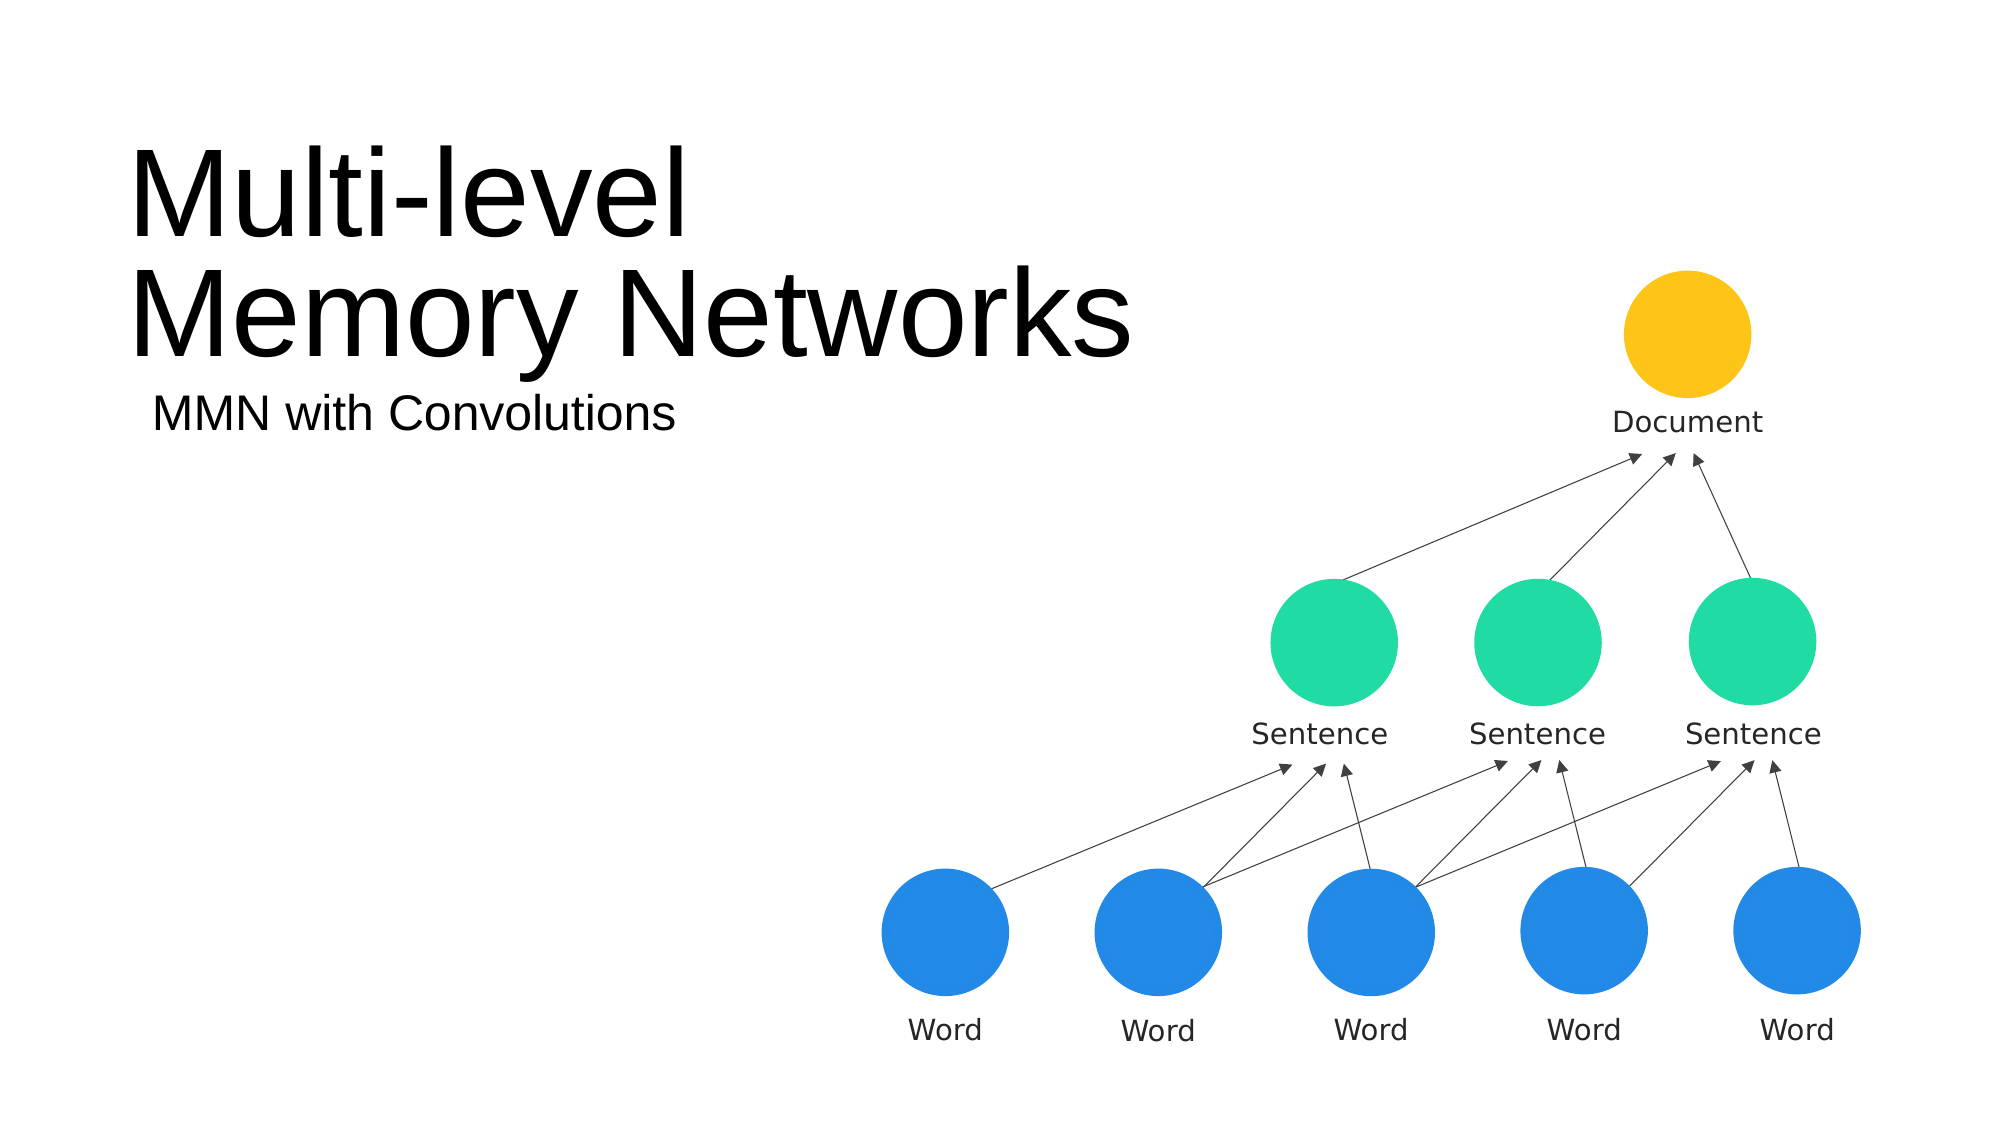

Multi-level
Memory Networks

Document

Sentence
Sentence
Sentence

Word
Word
Word
Word
Word
MMN with Convolutions